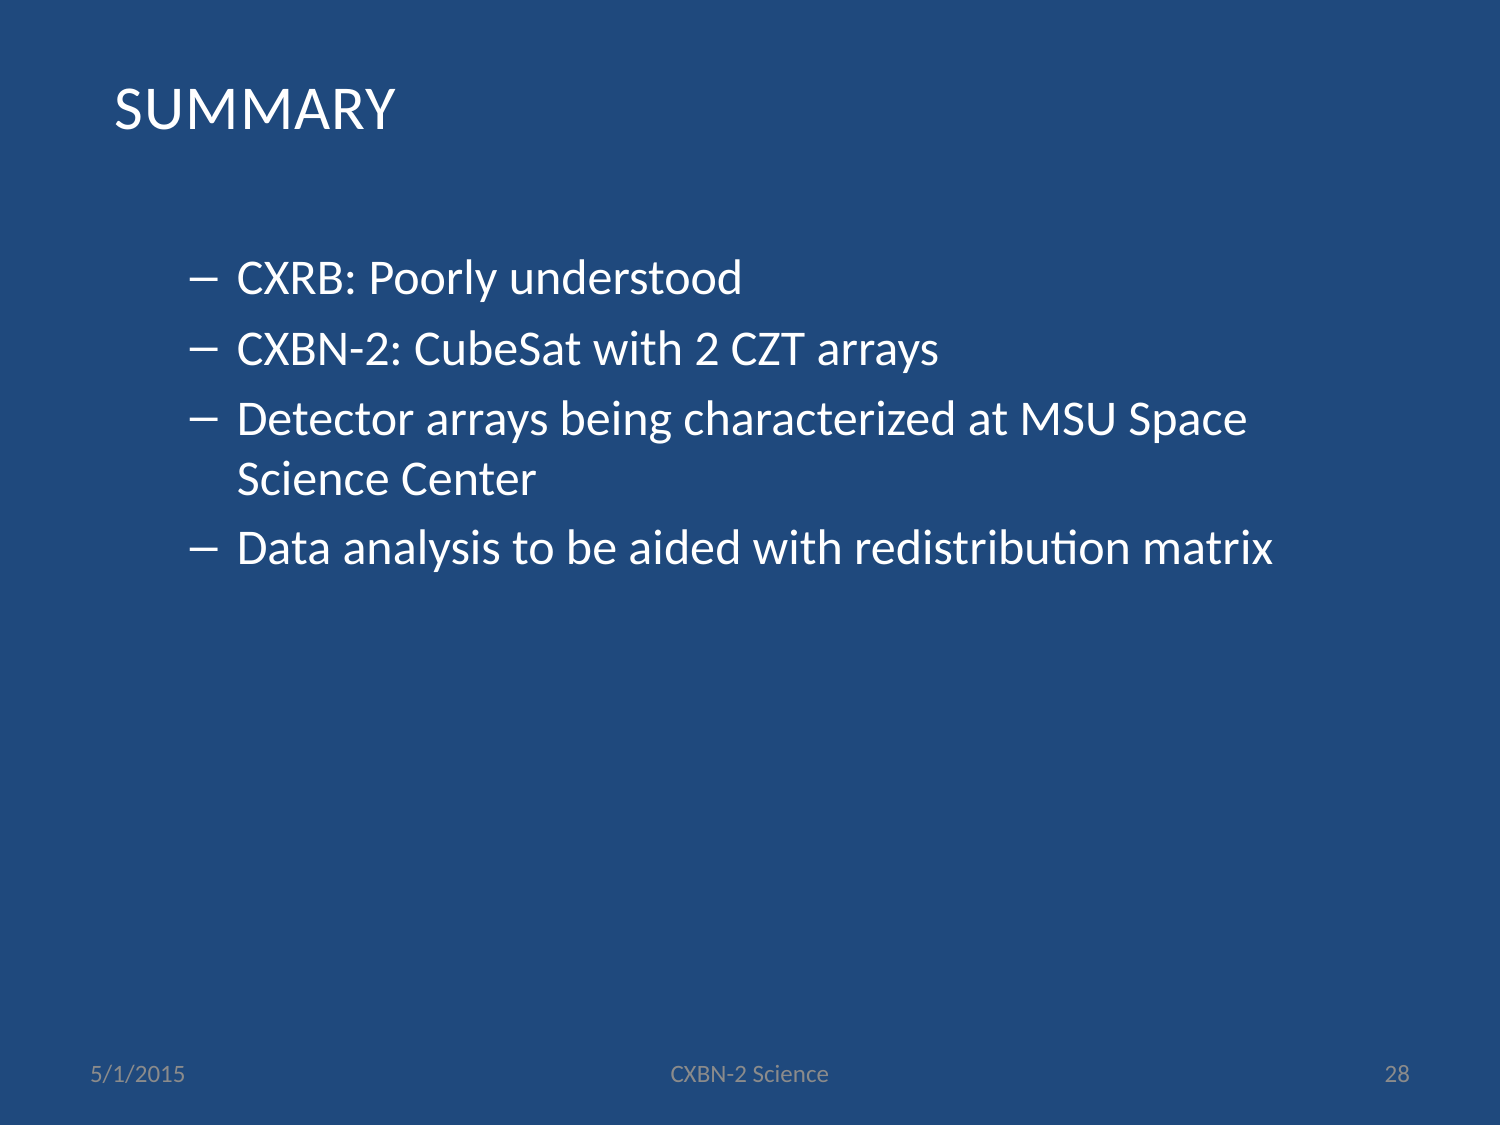

Summary
CXRB: Poorly understood
CXBN-2: CubeSat with 2 CZT arrays
Detector arrays being characterized at MSU Space Science Center
Data analysis to be aided with redistribution matrix
5/1/2015
CXBN-2 Science
28